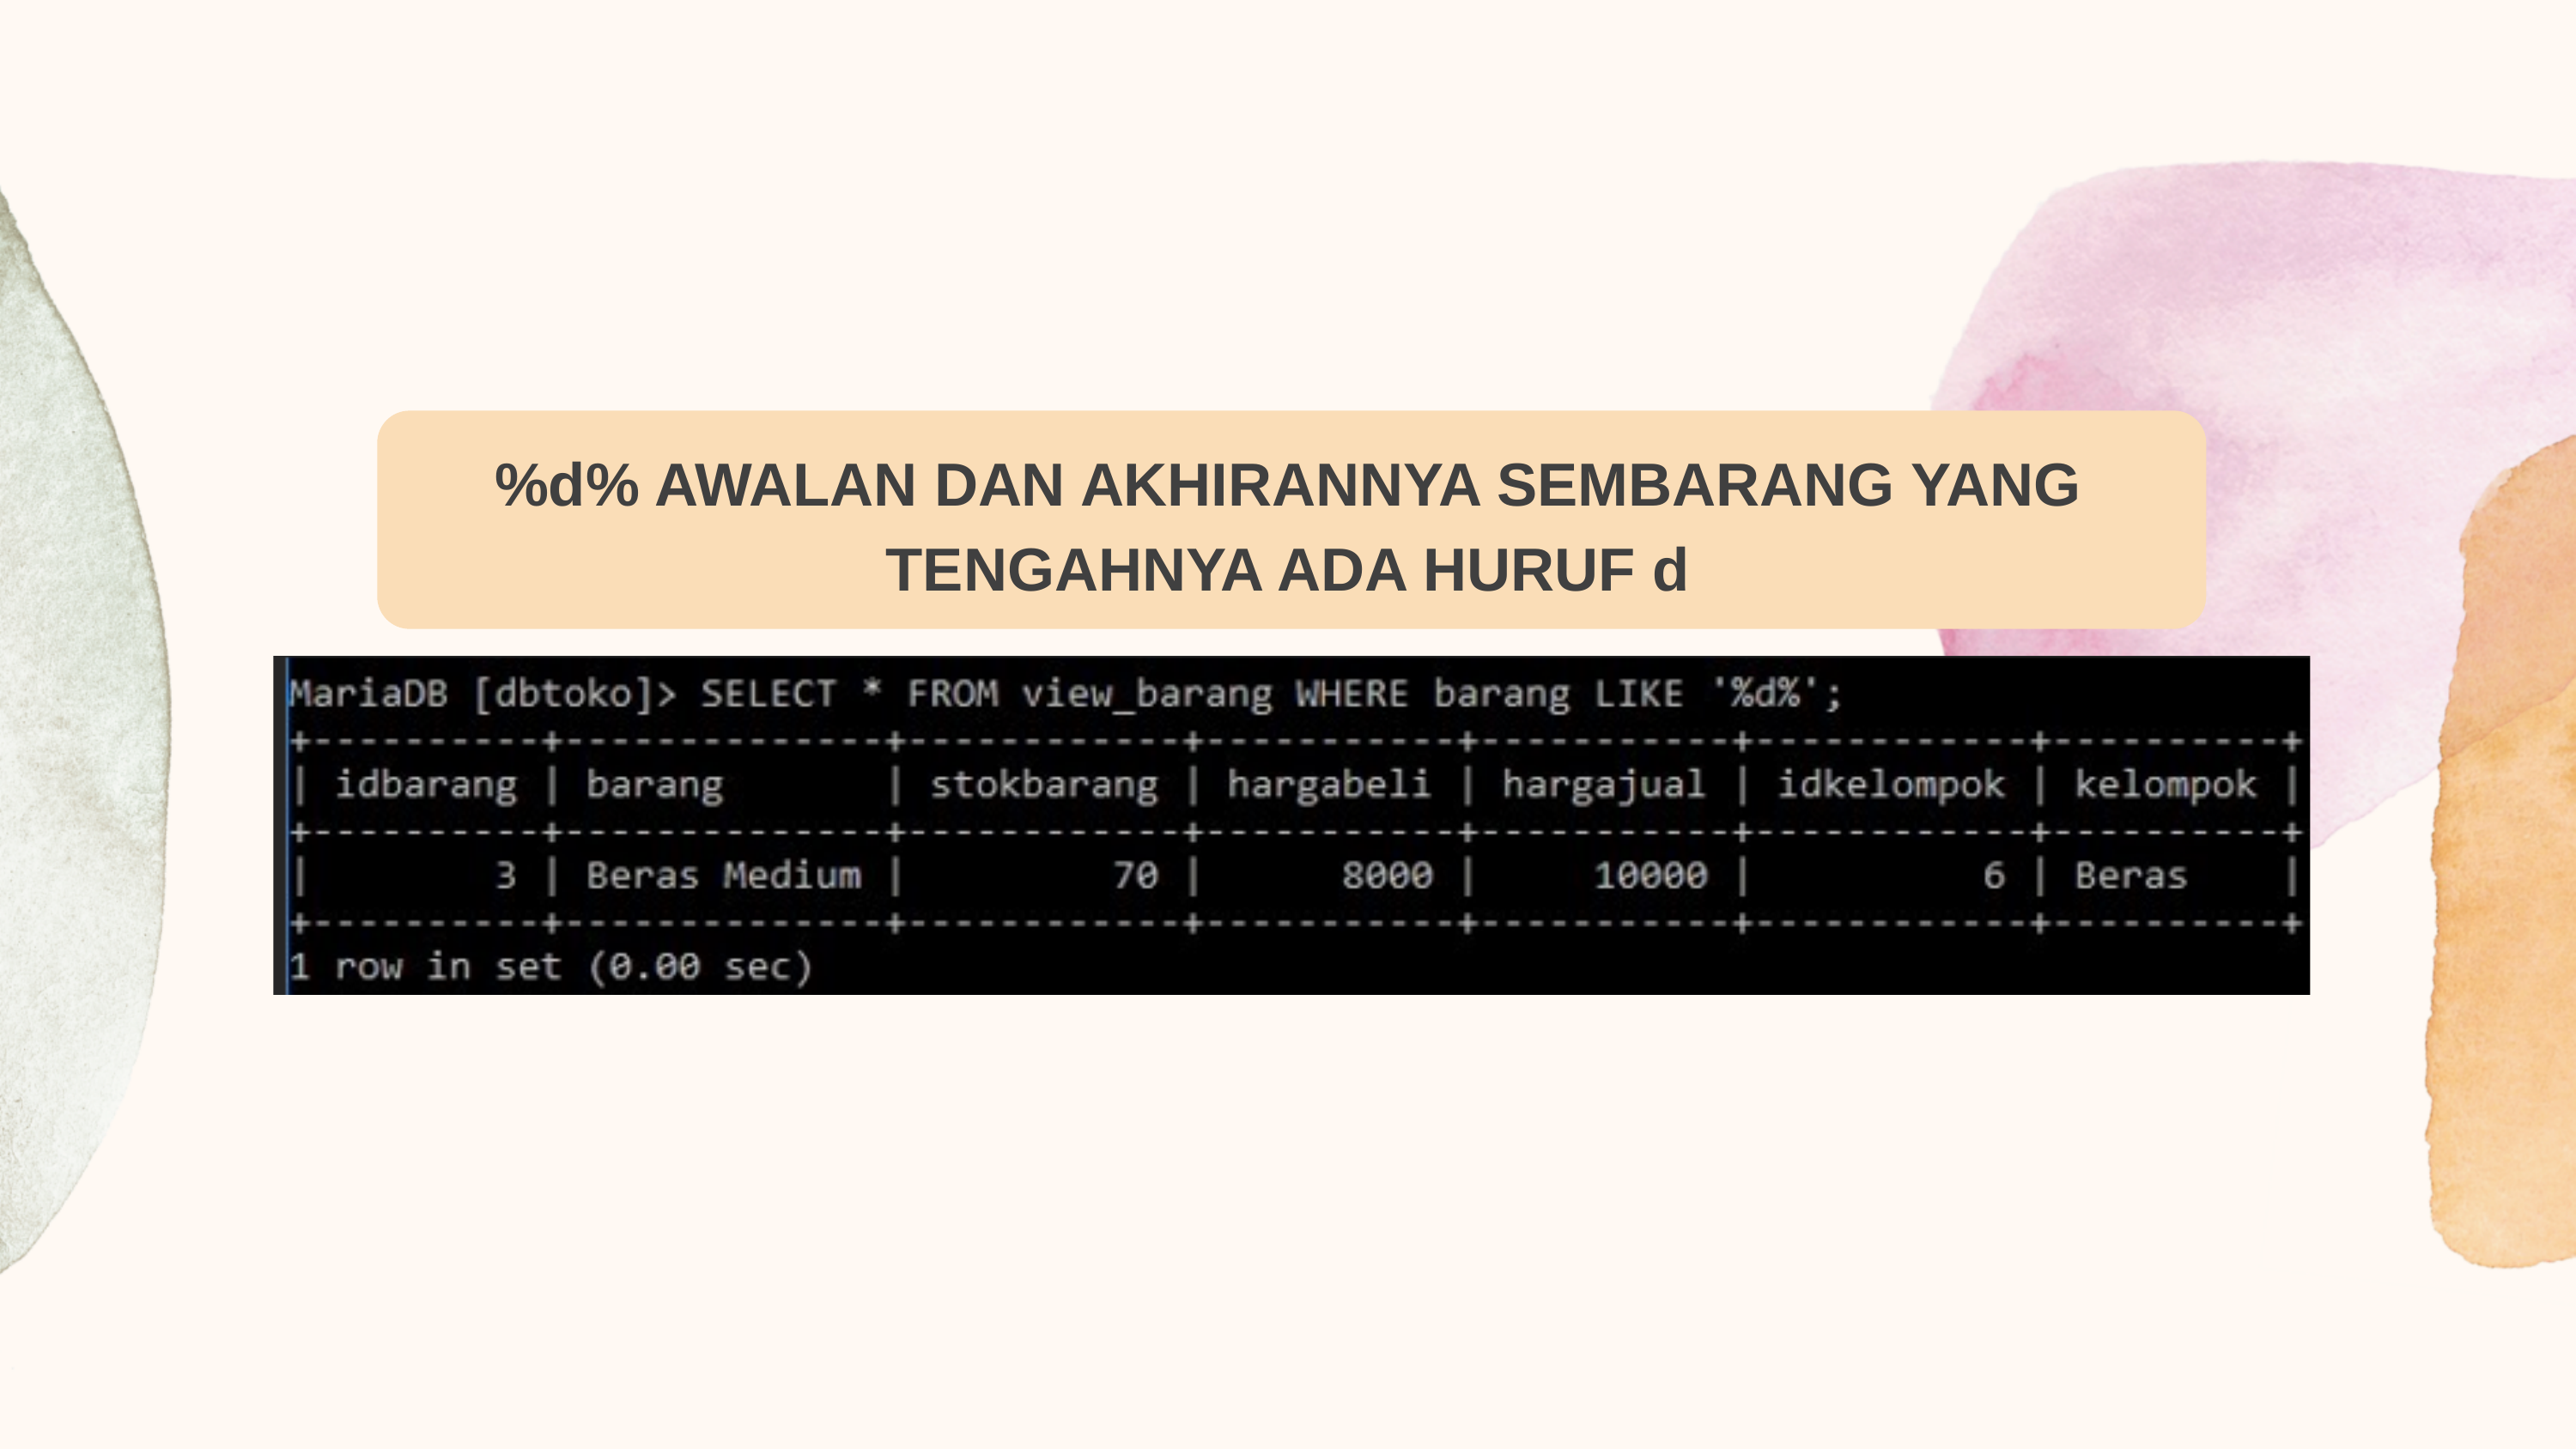

%d% AWALAN DAN AKHIRANNYA SEMBARANG YANG TENGAHNYA ADA HURUF d